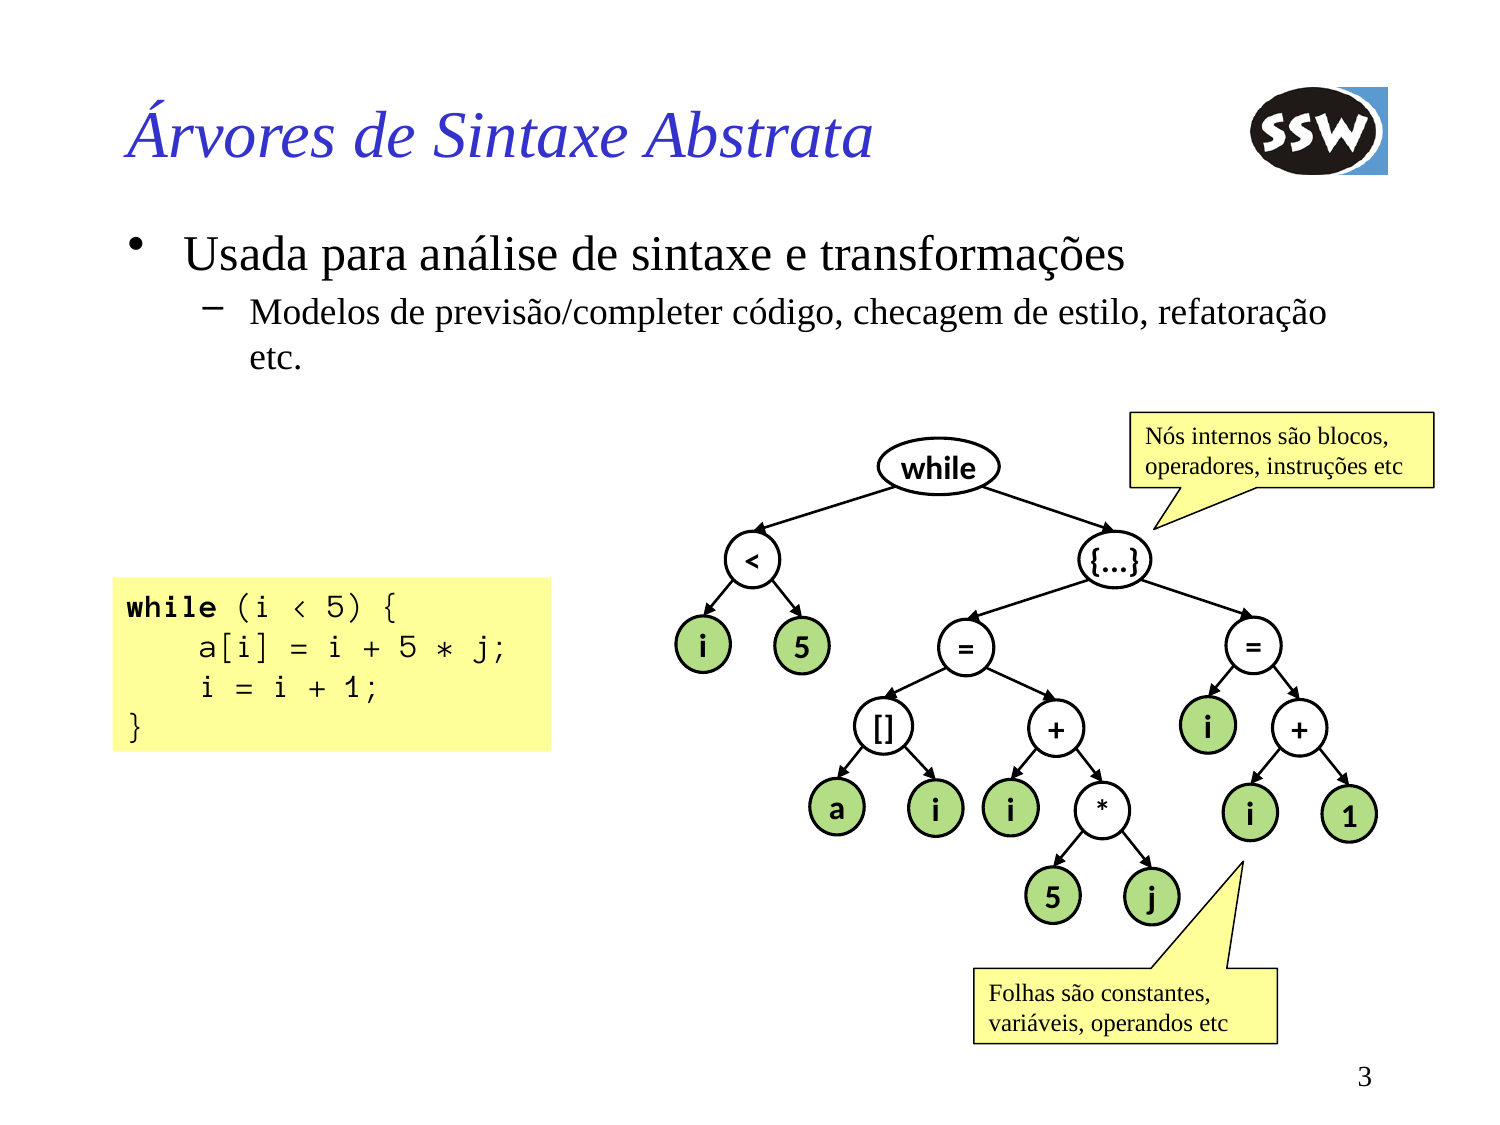

# Árvores de Sintaxe Abstrata
Usada para análise de sintaxe e transformações
Modelos de previsão/completer código, checagem de estilo, refatoração etc.

Nós internos são blocos, operadores, instruções etc
while
<
{...}
i
=
5
=
i
[]
+
+
a
i
i
*
i
1
5
j
while (i < 5) {
    a[i] = i + 5 * j;
    i = i + 1;
}
Folhas são constantes, variáveis, operandos etc
3